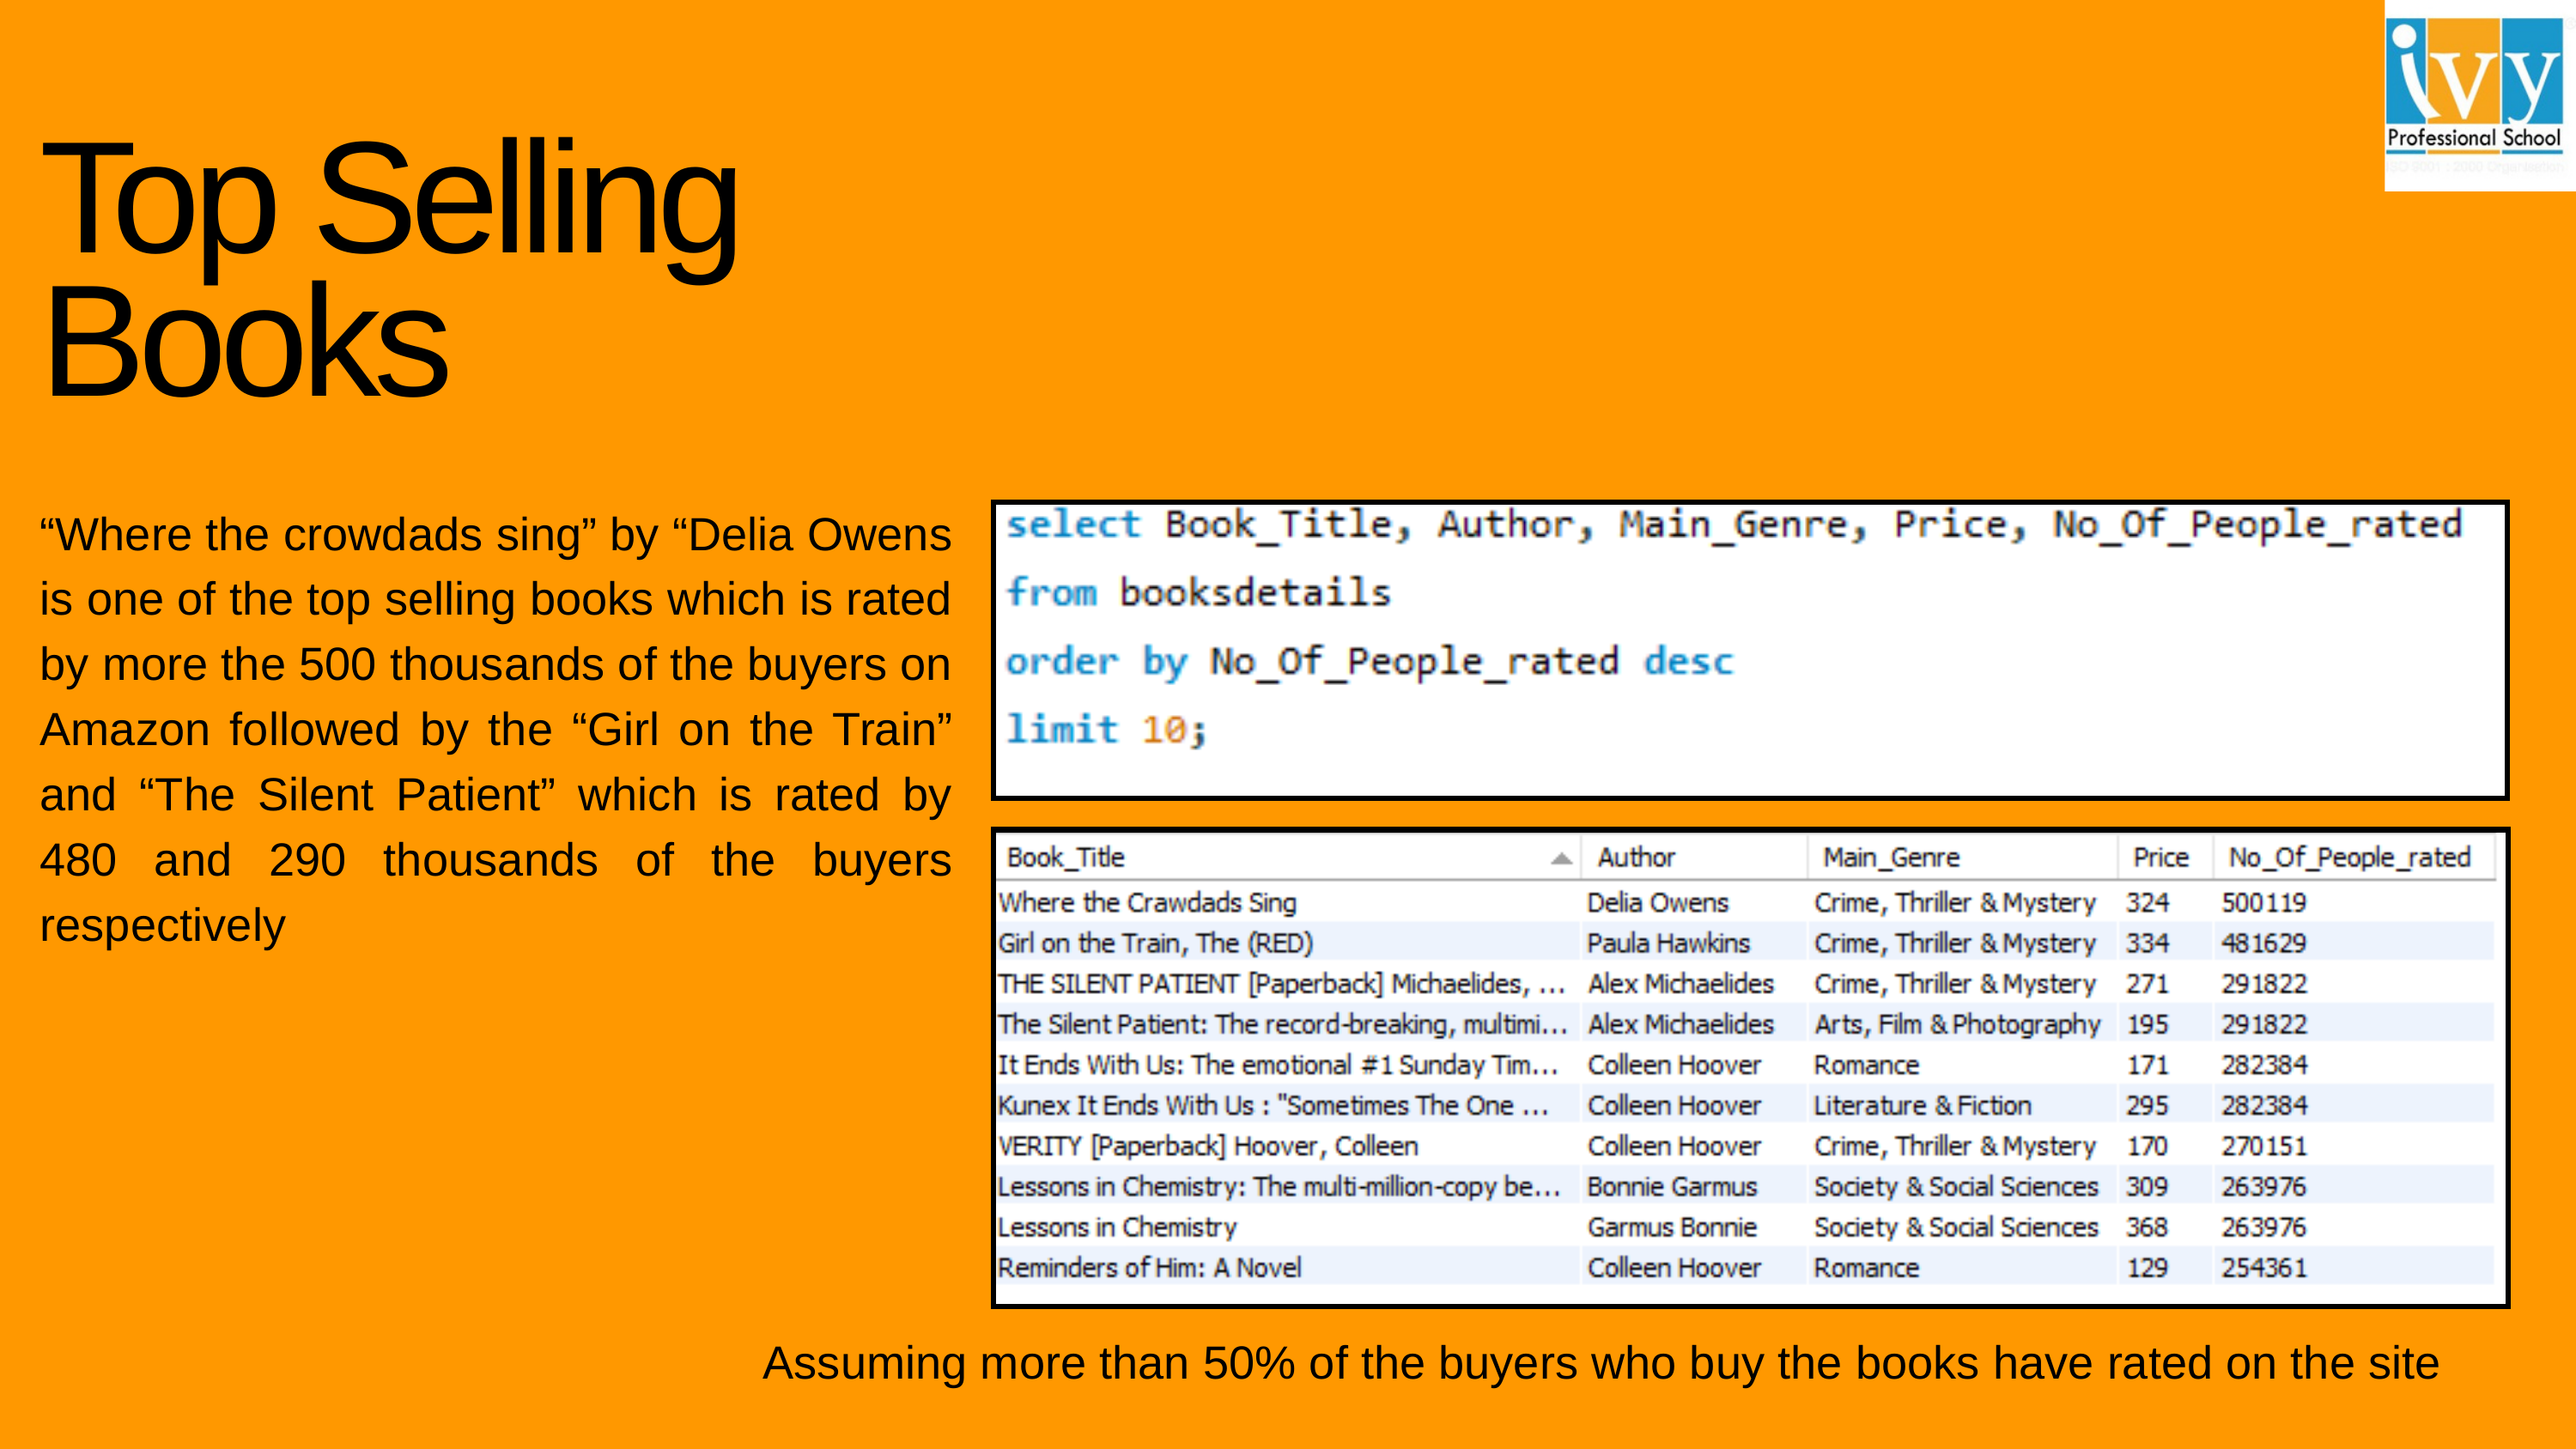

Top Selling Books
“Where the crowdads sing” by “Delia Owens is one of the top selling books which is rated by more the 500 thousands of the buyers on Amazon followed by the “Girl on the Train” and “The Silent Patient” which is rated by 480 and 290 thousands of the buyers respectively

Assuming more than 50% of the buyers who buy the books have rated on the site